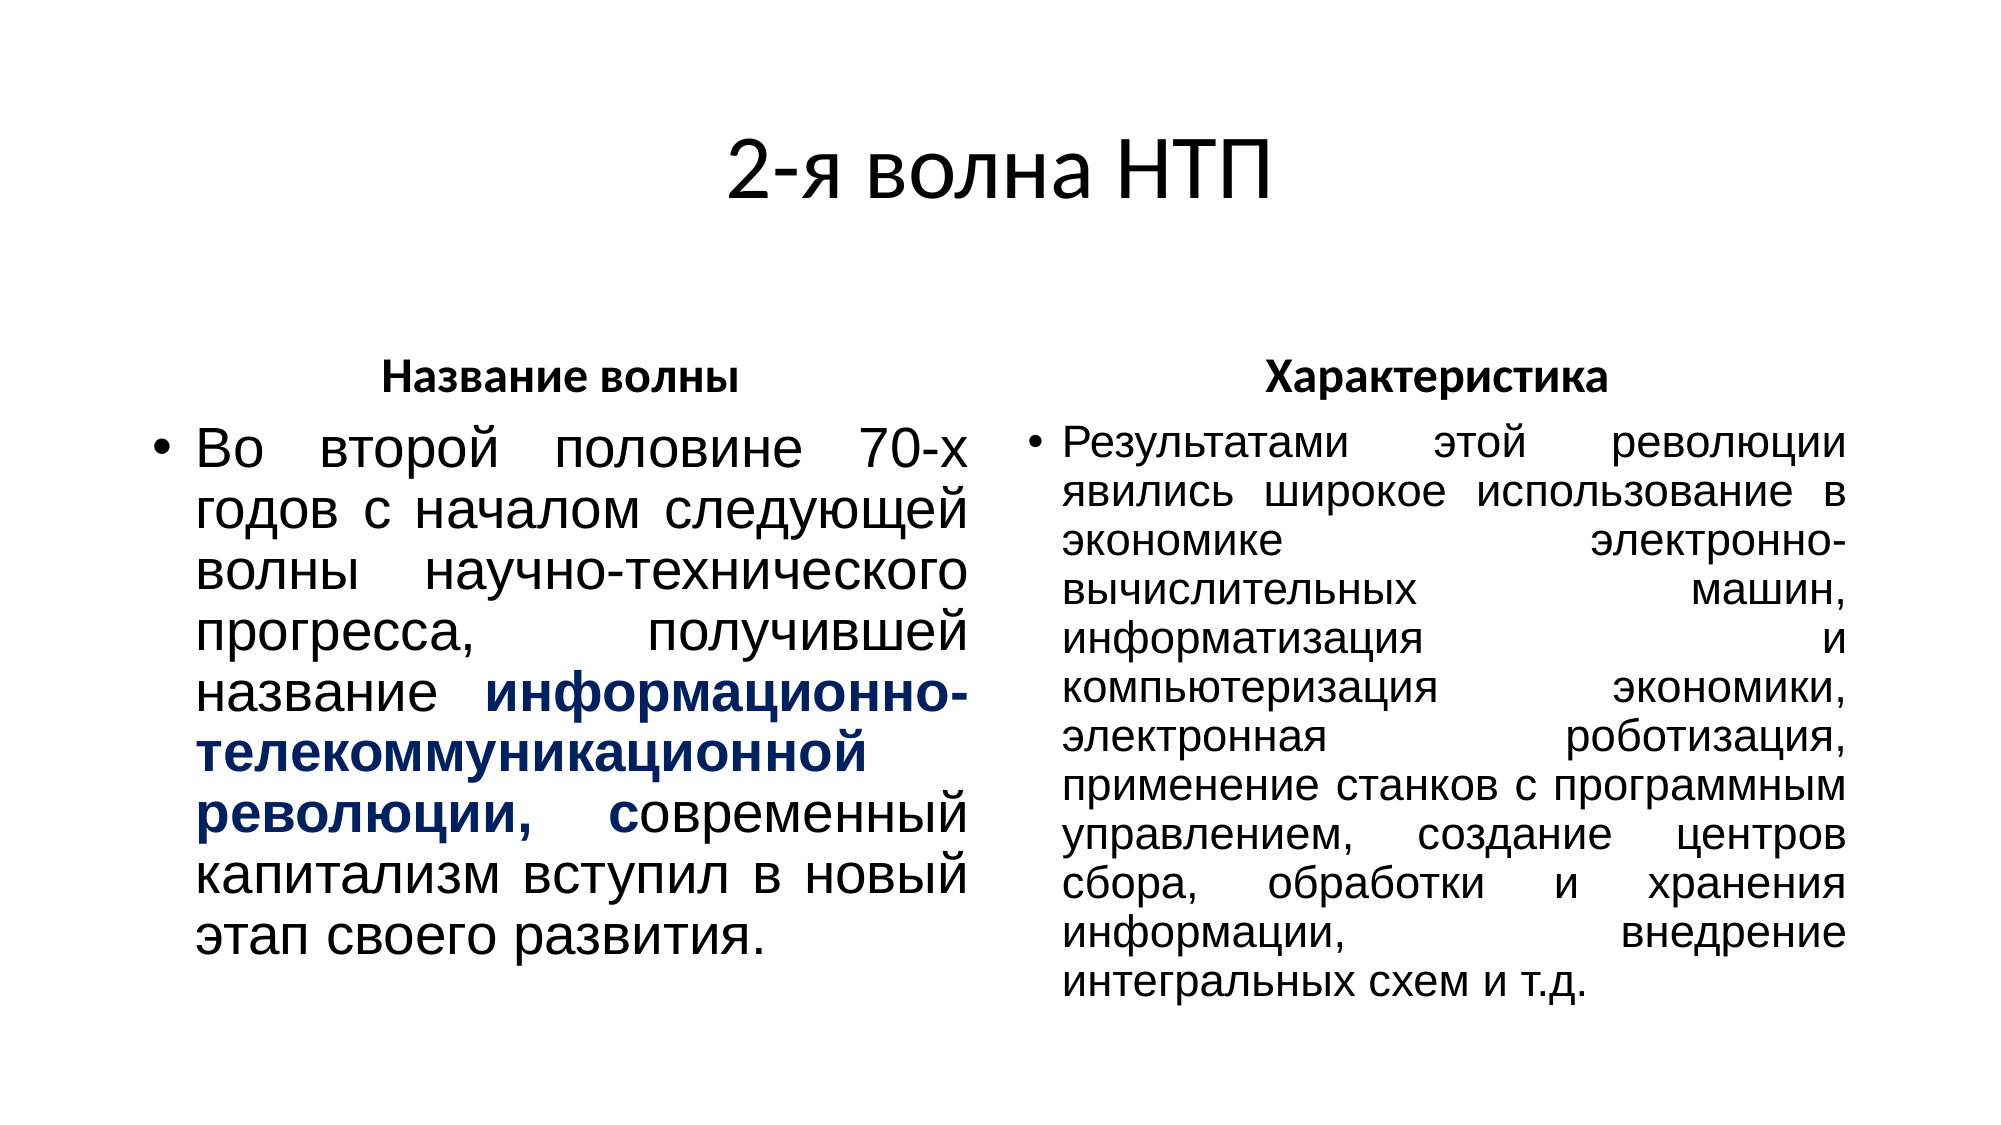

# 2-я волна НТП
Название волны
Характеристика
Во второй половине 70-х годов с началом следующей волны научно-технического прогресса, получившей название информационно-телекоммуникационной революции, современный капитализм вступил в новый этап своего развития.
Результатами этой революции явились широкое использование в экономике электронно-вычислительных машин, информатизация и компьютеризация экономики, электронная роботизация, применение станков с программным управлением, создание центров сбора, обработки и хранения информации, внедрение интегральных схем и т.д.